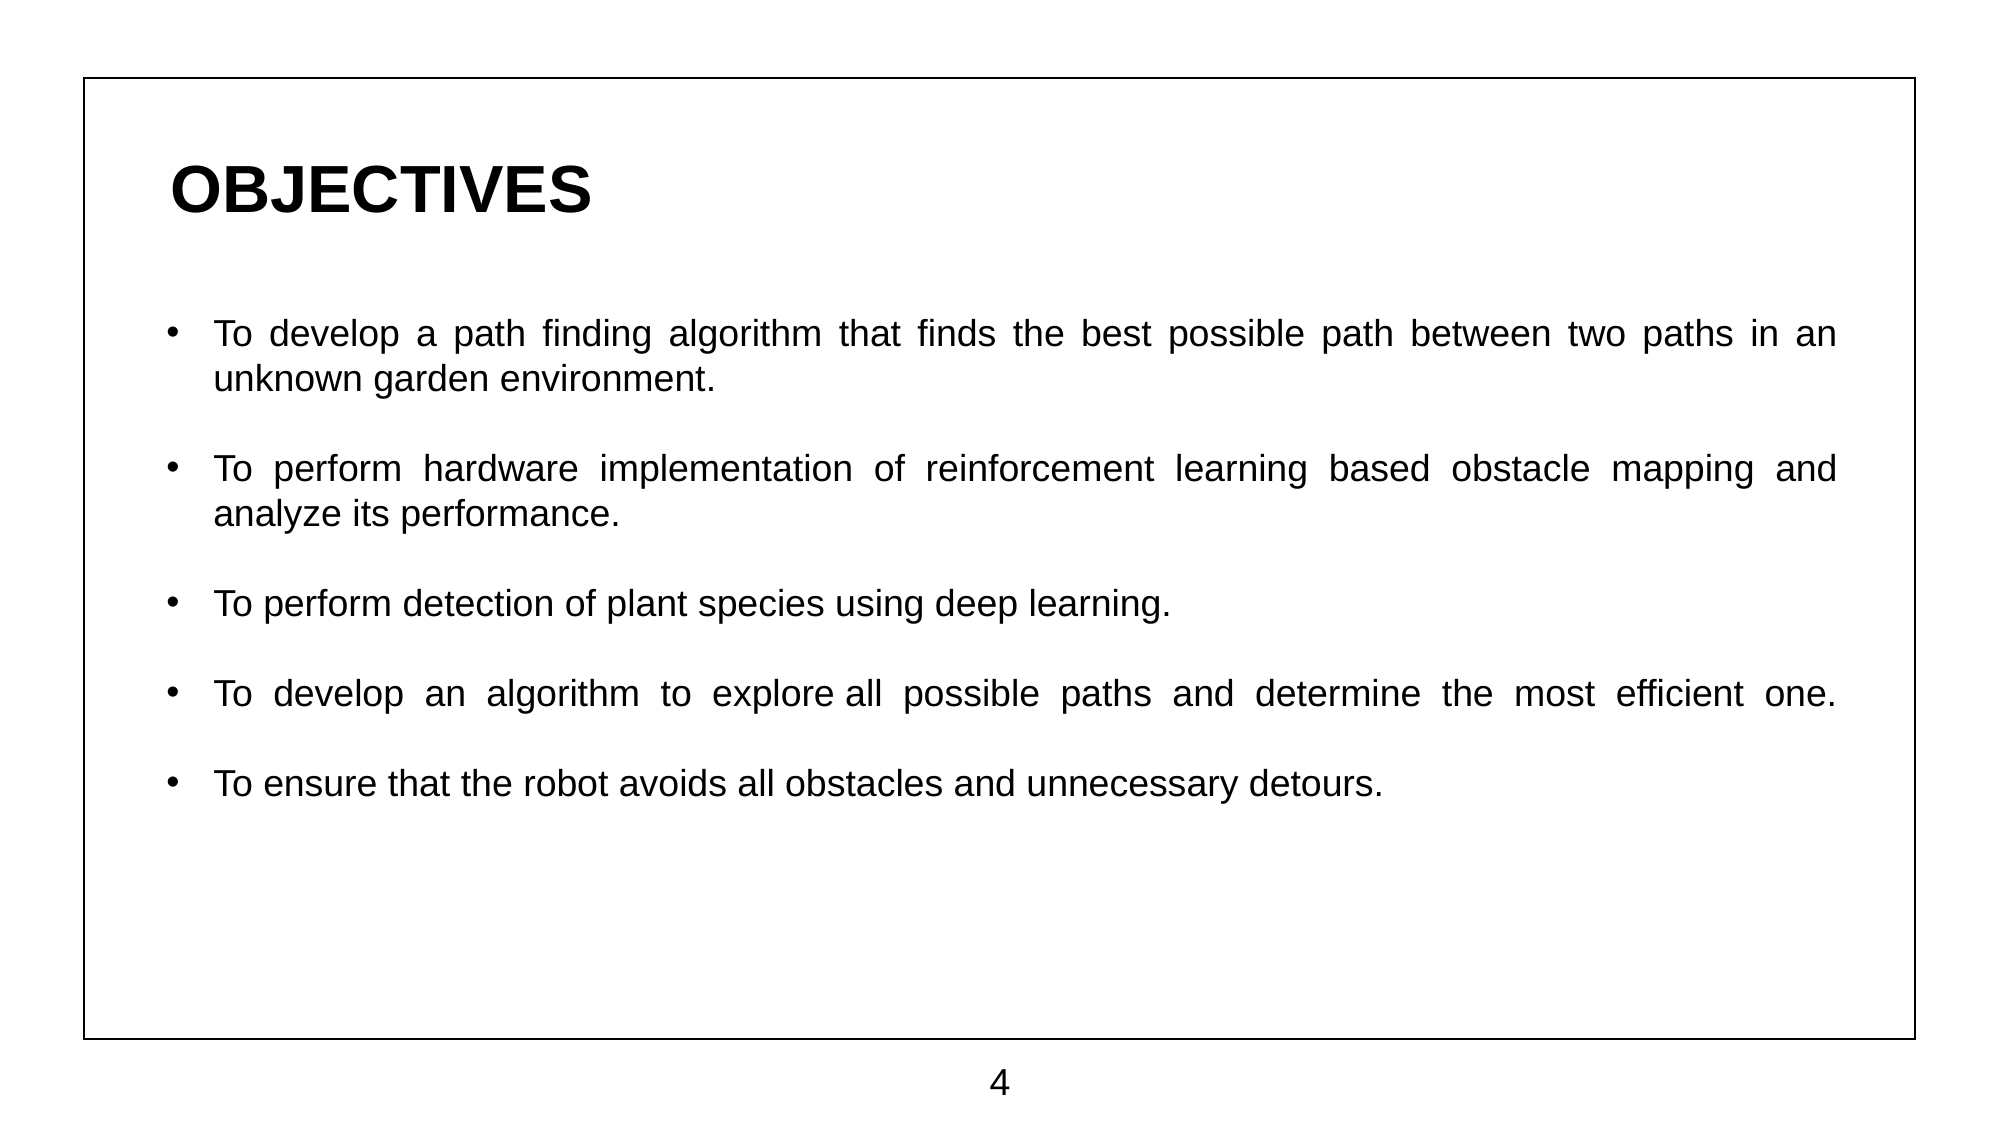

OBJECTIVES

To develop a path finding algorithm that finds the best possible path between two paths in an unknown garden environment.

To perform hardware implementation of reinforcement learning based obstacle mapping and analyze its performance.

To perform detection of plant species using deep learning.

To develop an algorithm to explore all possible paths and determine the most efficient one.
To ensure that the robot avoids all obstacles and unnecessary detours.
4